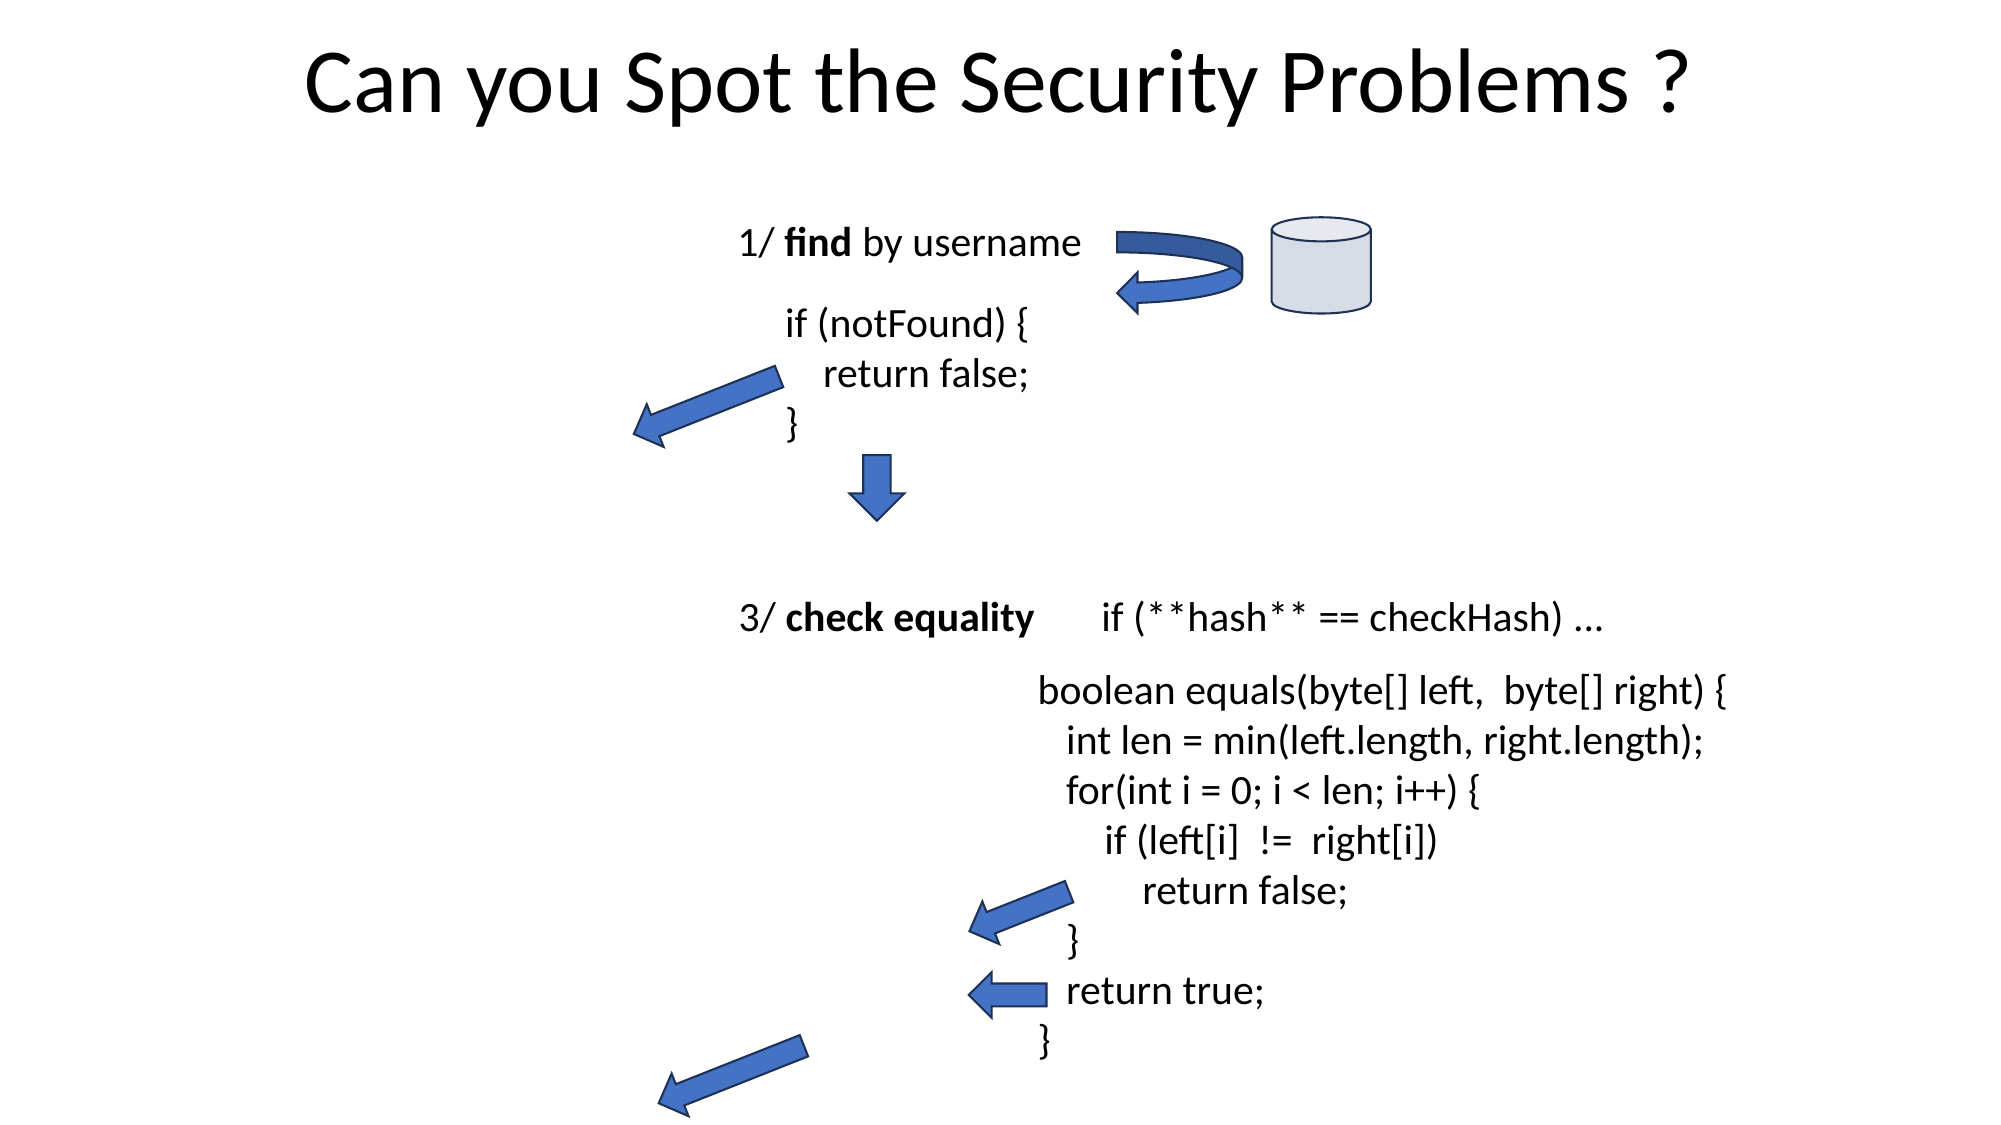

# Can you Spot the Security Problems ?
1/ find by username

    if (notFound) {
        return false;
    }

3/ check equality       if (**hash** == checkHash) ...
boolean equals(byte[] left,  byte[] right) {
   int len = min(left.length, right.length);
   for(int i = 0; i < len; i++) {
       if (left[i]  !=  right[i])
           return false;
   }
   return true;
}